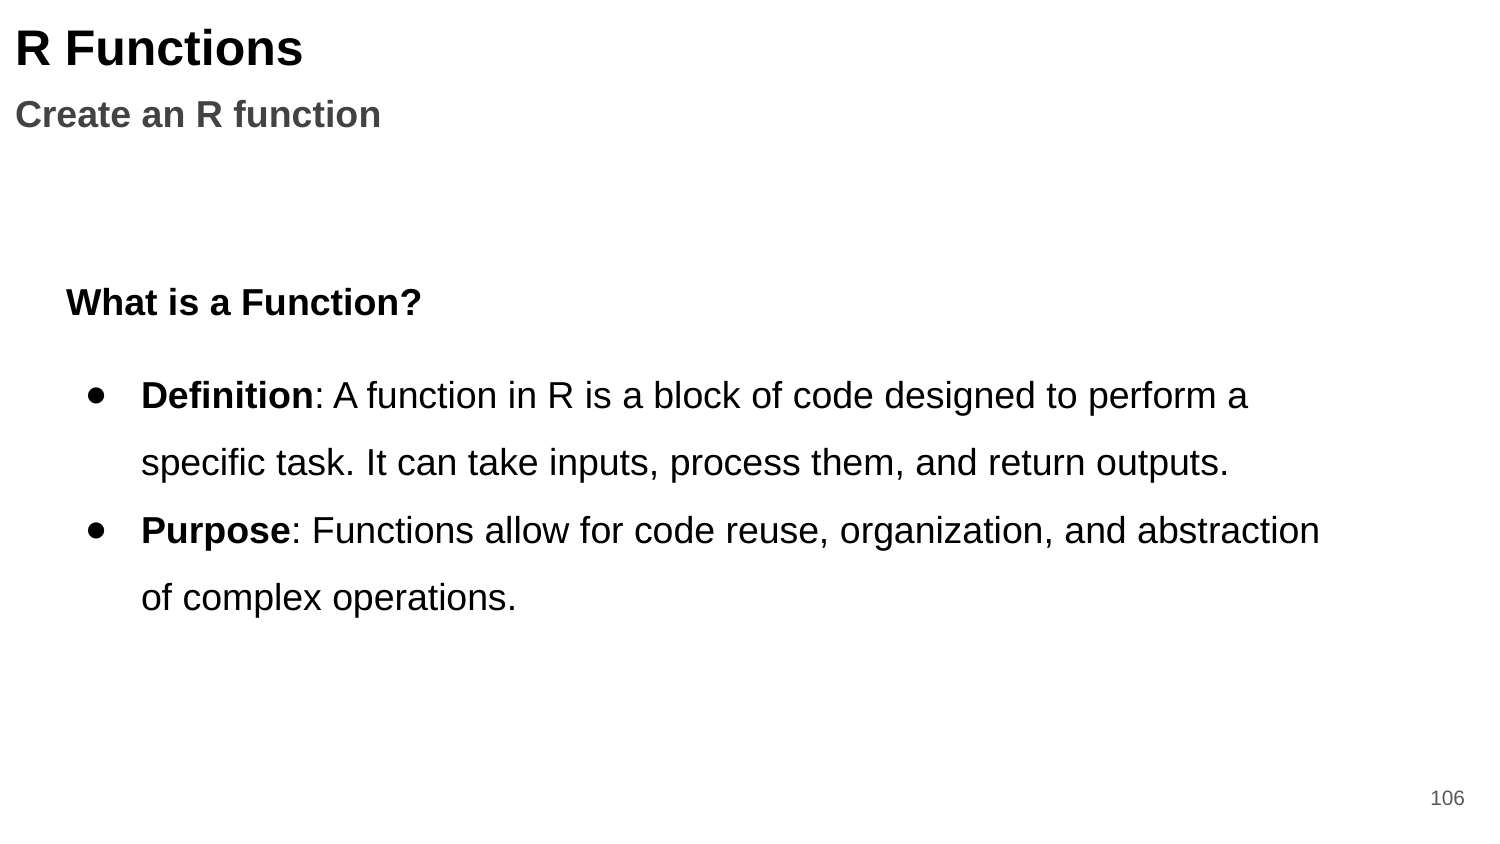

R Functions
Create an R function
What is a Function?
Definition: A function in R is a block of code designed to perform a specific task. It can take inputs, process them, and return outputs.
Purpose: Functions allow for code reuse, organization, and abstraction of complex operations.

106